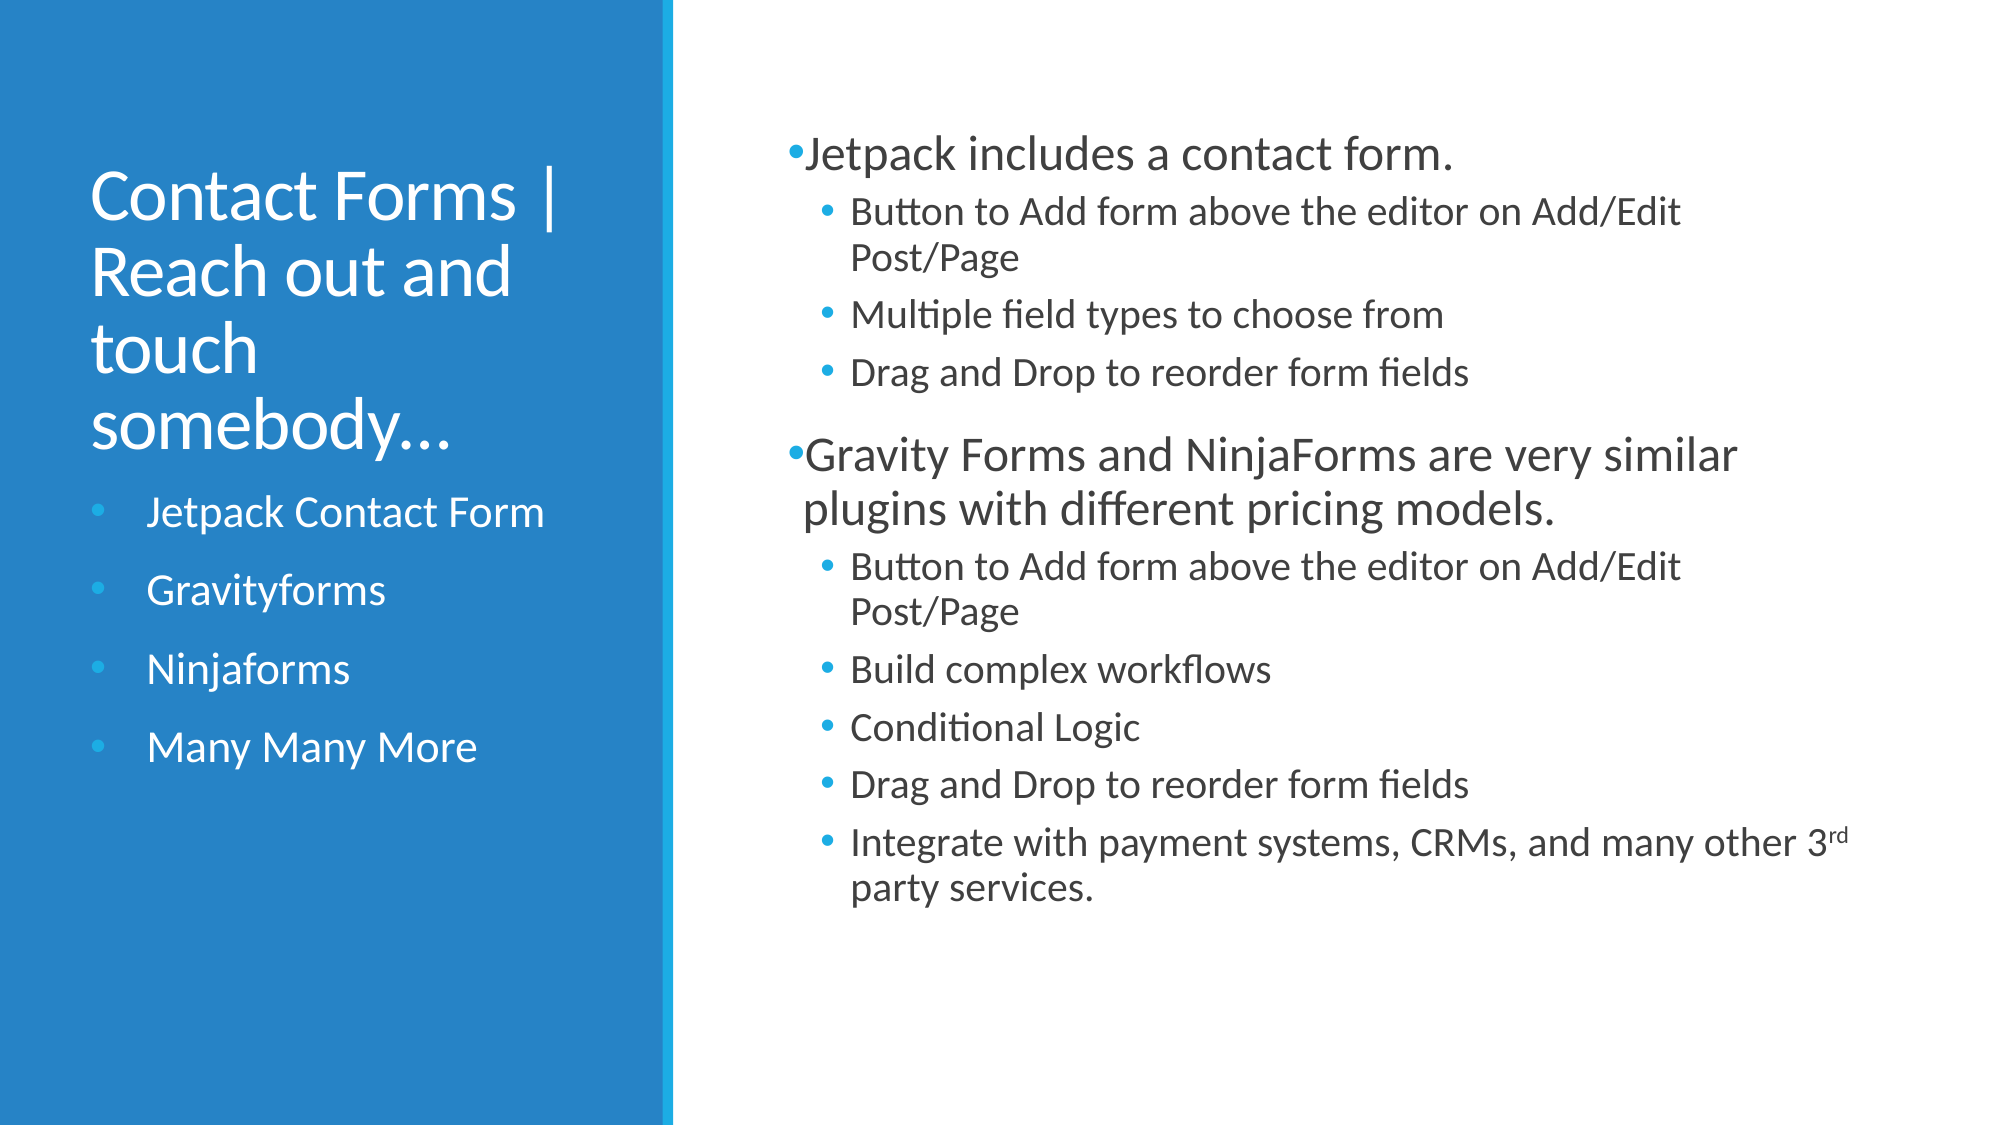

# Contact Forms | Reach out and touch somebody…
Jetpack includes a contact form.
Button to Add form above the editor on Add/Edit Post/Page
Multiple field types to choose from
Drag and Drop to reorder form fields
Gravity Forms and NinjaForms are very similar plugins with different pricing models.
Button to Add form above the editor on Add/Edit Post/Page
Build complex workflows
Conditional Logic
Drag and Drop to reorder form fields
Integrate with payment systems, CRMs, and many other 3rd party services.
Jetpack Contact Form
Gravityforms
Ninjaforms
Many Many More